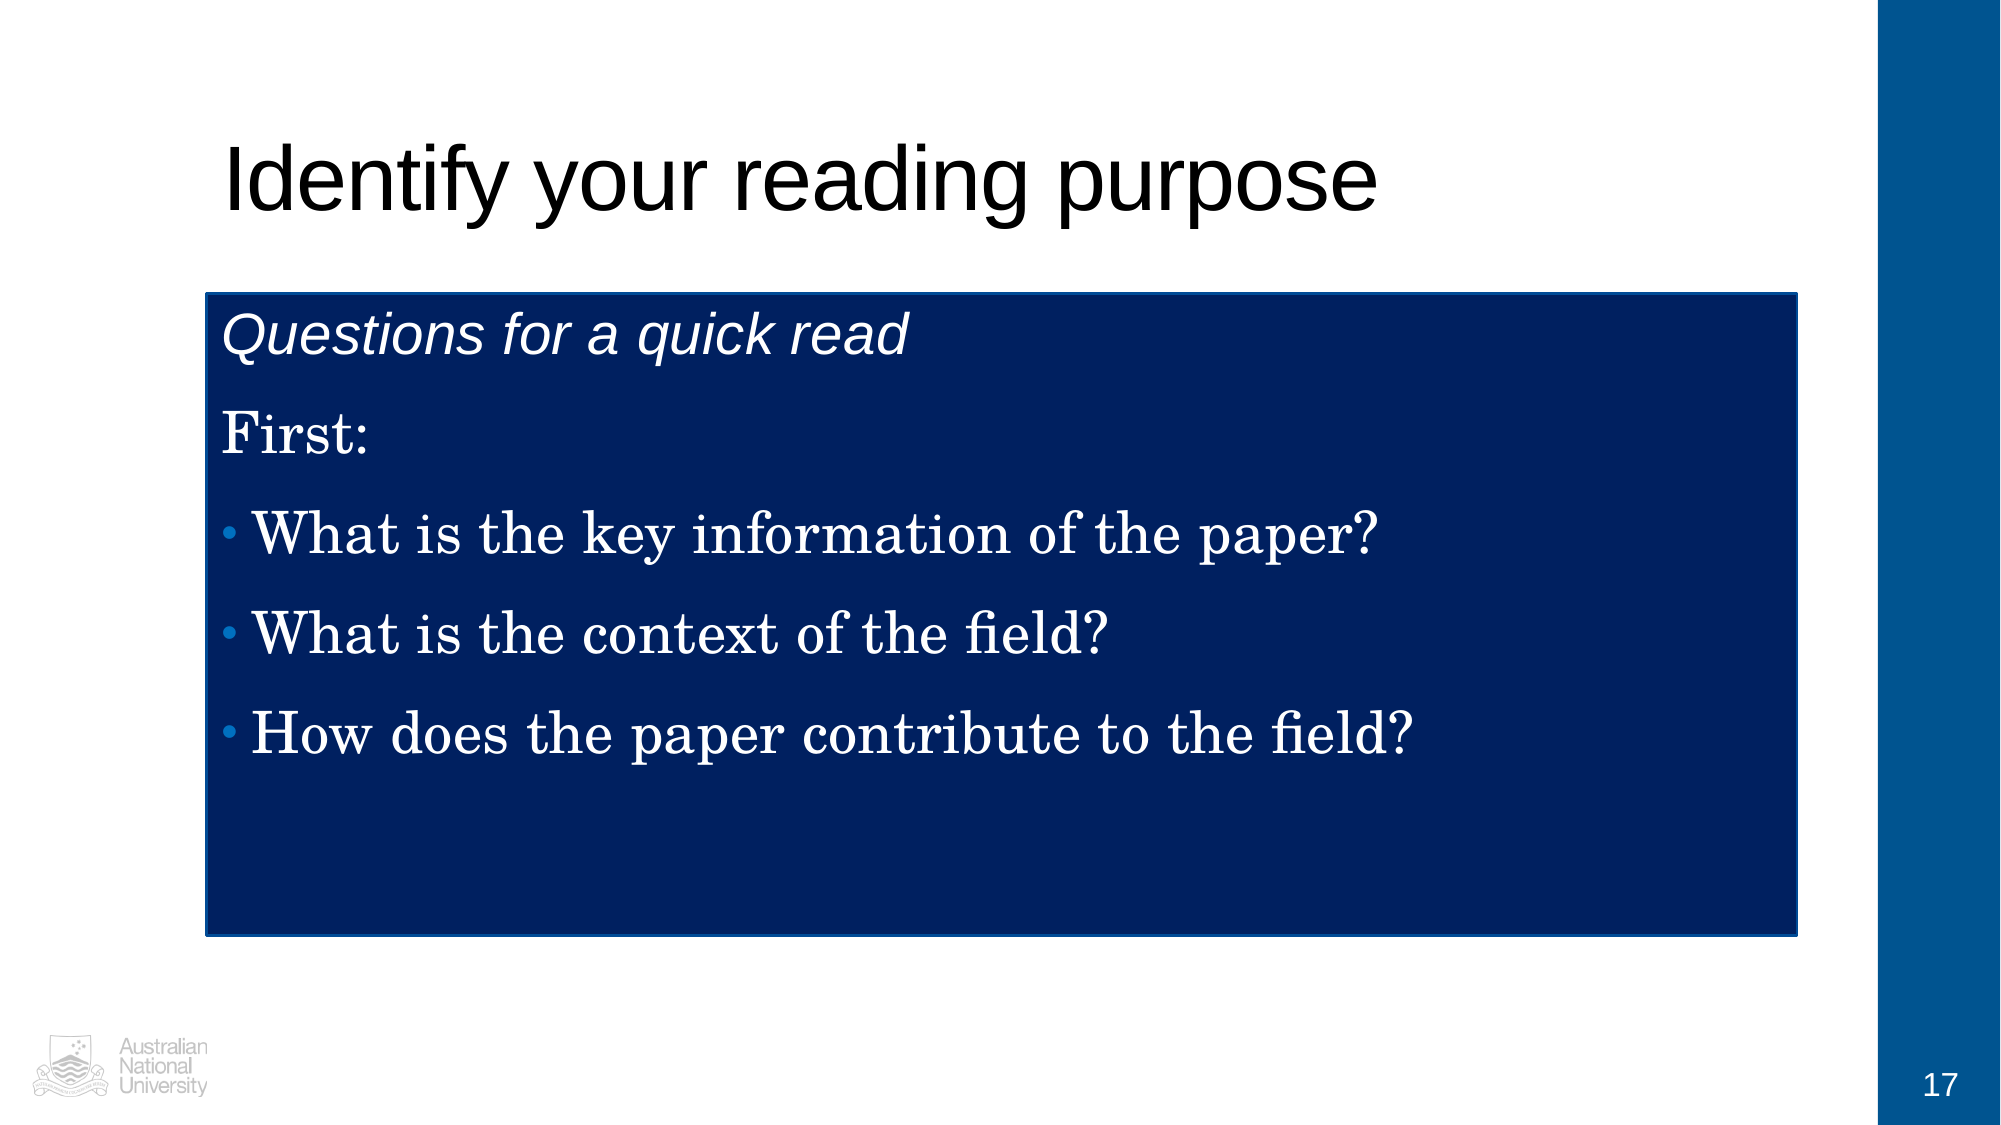

# Identify your reading purpose
Questions for a quick read
First:
What is the key information of the paper?
What is the context of the field?
How does the paper contribute to the field?

17